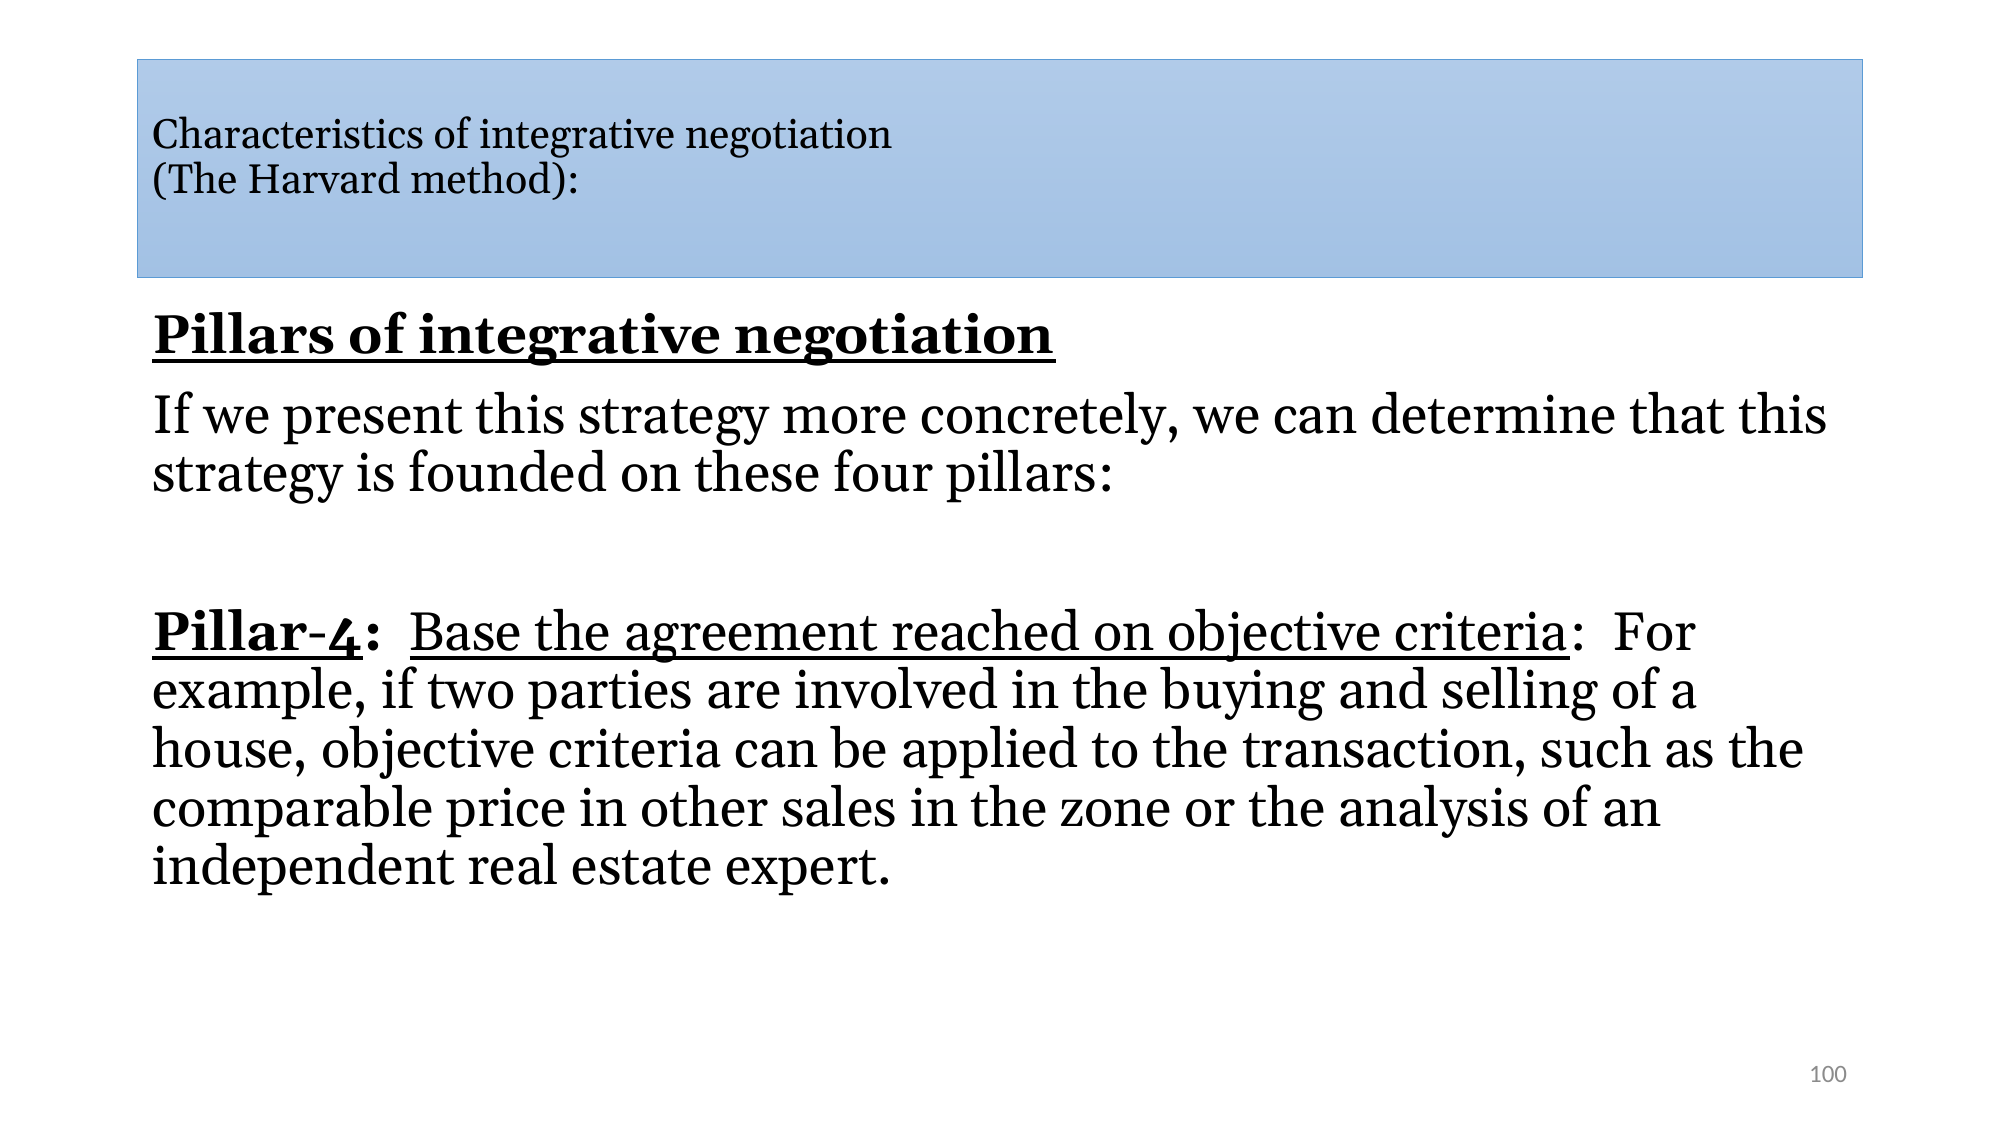

# Characteristics of integrative negotiation (The Harvard method):
Pillars of integrative negotiation
If we present this strategy more concretely, we can determine that this strategy is founded on these four pillars:

Pillar-4:  Base the agreement reached on objective criteria:  For example, if two parties are involved in the buying and selling of a house, objective criteria can be applied to the transaction, such as the comparable price in other sales in the zone or the analysis of an independent real estate expert.

100